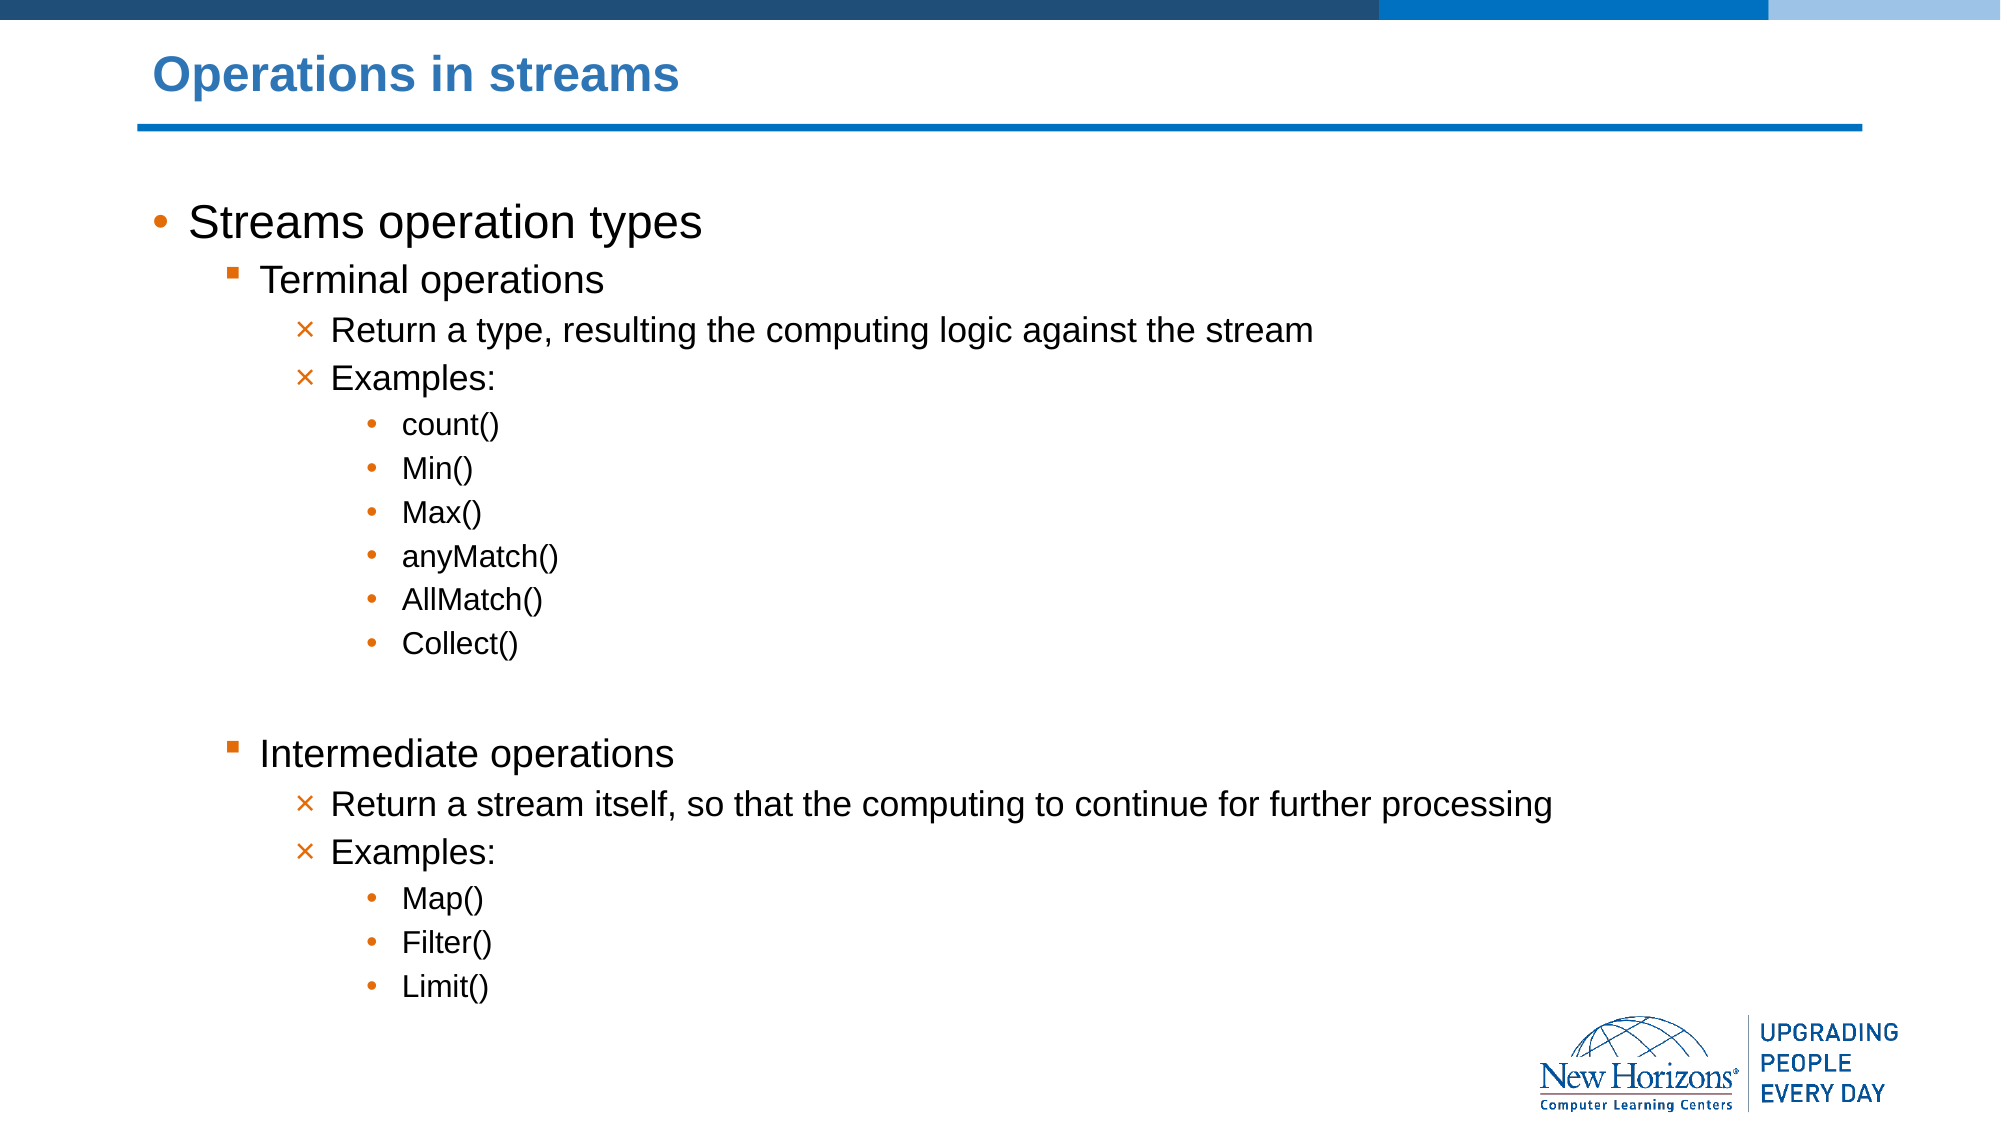

# Operations in streams
Streams operation types
Terminal operations
Return a type, resulting the computing logic against the stream
Examples:
count()
Min()
Max()
anyMatch()
AllMatch()
Collect()

Intermediate operations
Return a stream itself, so that the computing to continue for further processing
Examples:
Map()
Filter()
Limit()